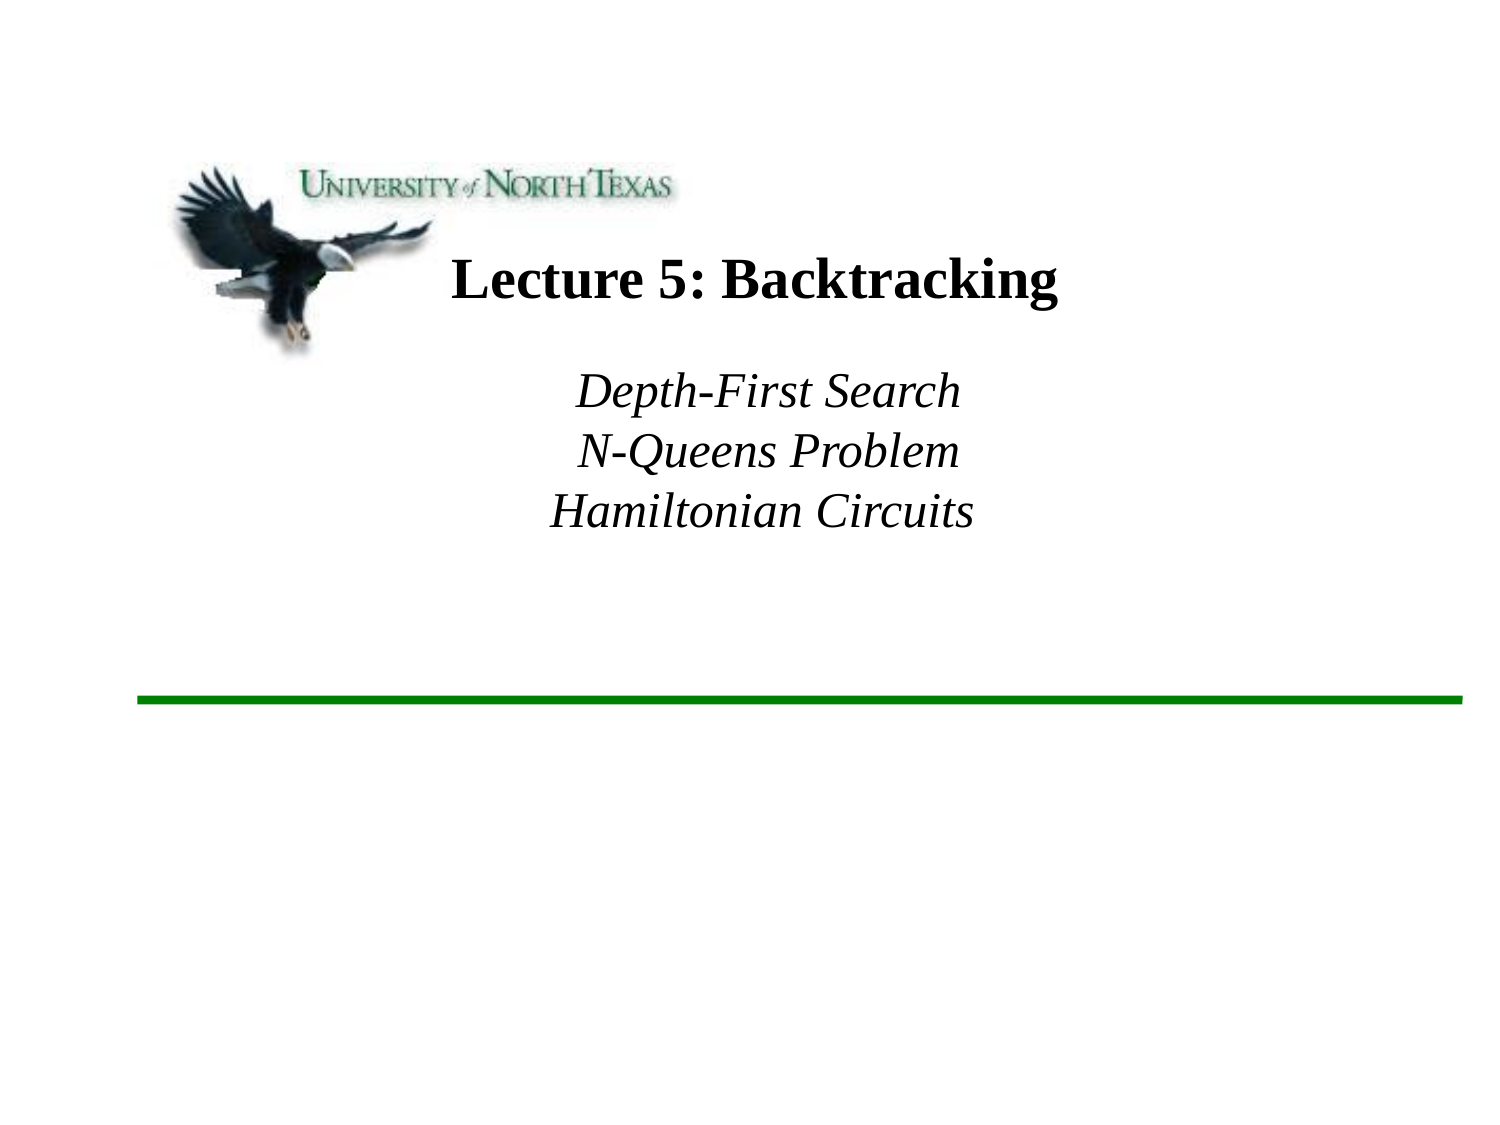

Lecture 5: Backtracking
    Depth-First Search
    N-Queens Problem
    Hamiltonian Circuits